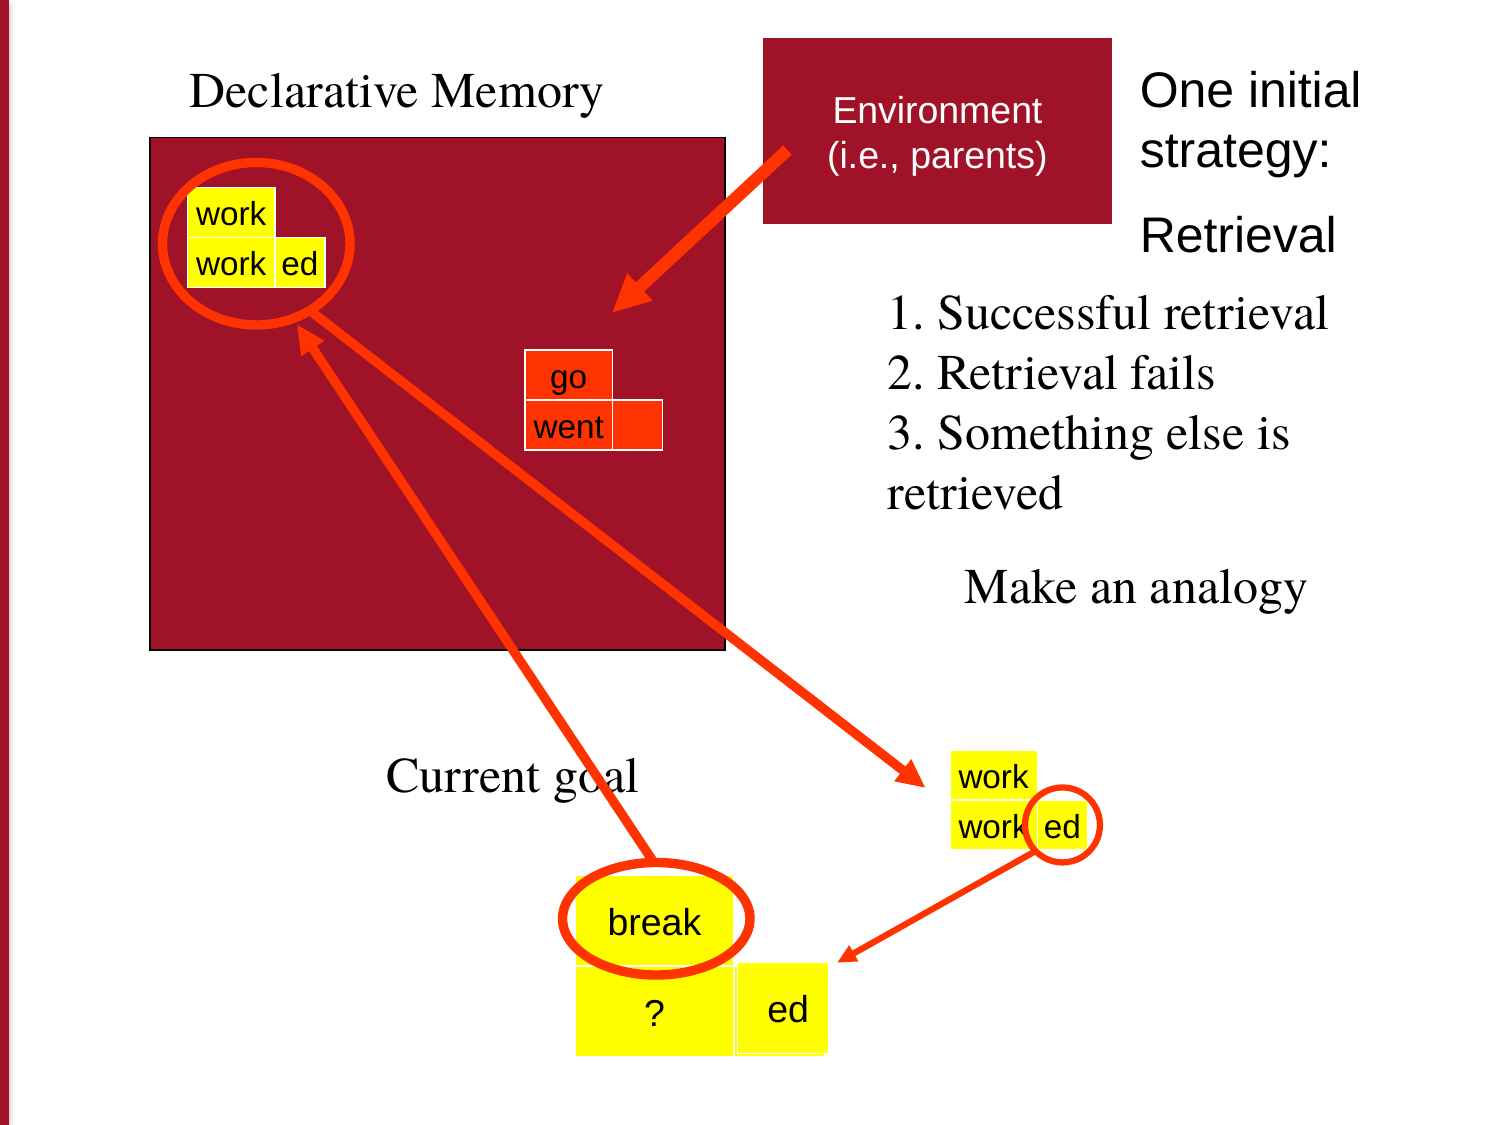

Environment
(i.e., parents)

Declarative Memory
One initial strategy:
Retrieval

work
work
ed
work
work
ed
1. Successful retrieval
2. Retrieval fails
3. Something else is
retrieved

go
went

Make an analogy
Current goal
break
?
 ?

 ed